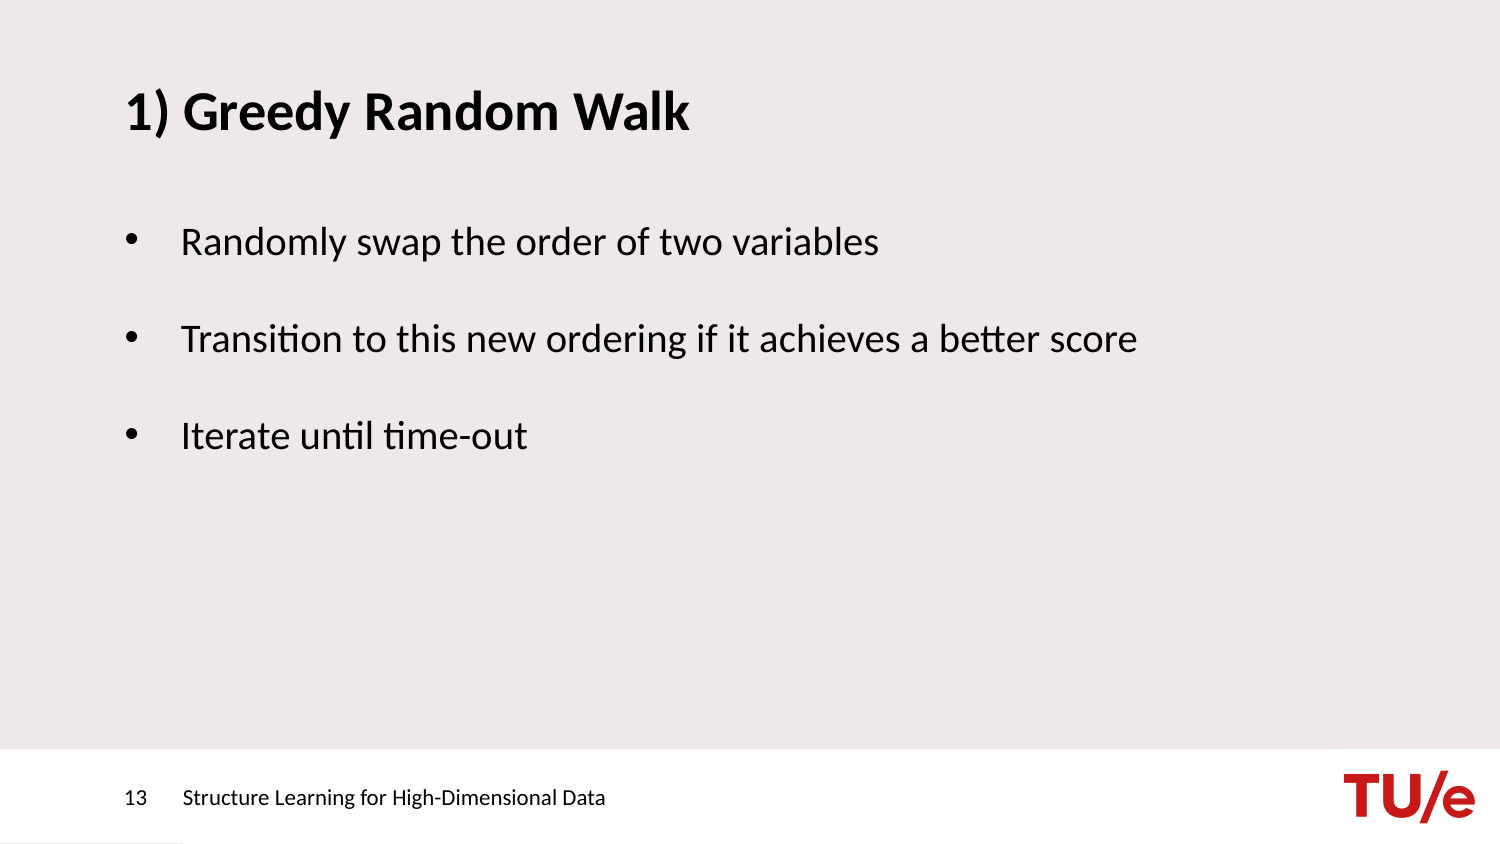

# 1) Greedy Random Walk
Randomly swap the order of two variables

Transition to this new ordering if it achieves a better score

Iterate until time-out
13
Structure Learning for High-Dimensional Data